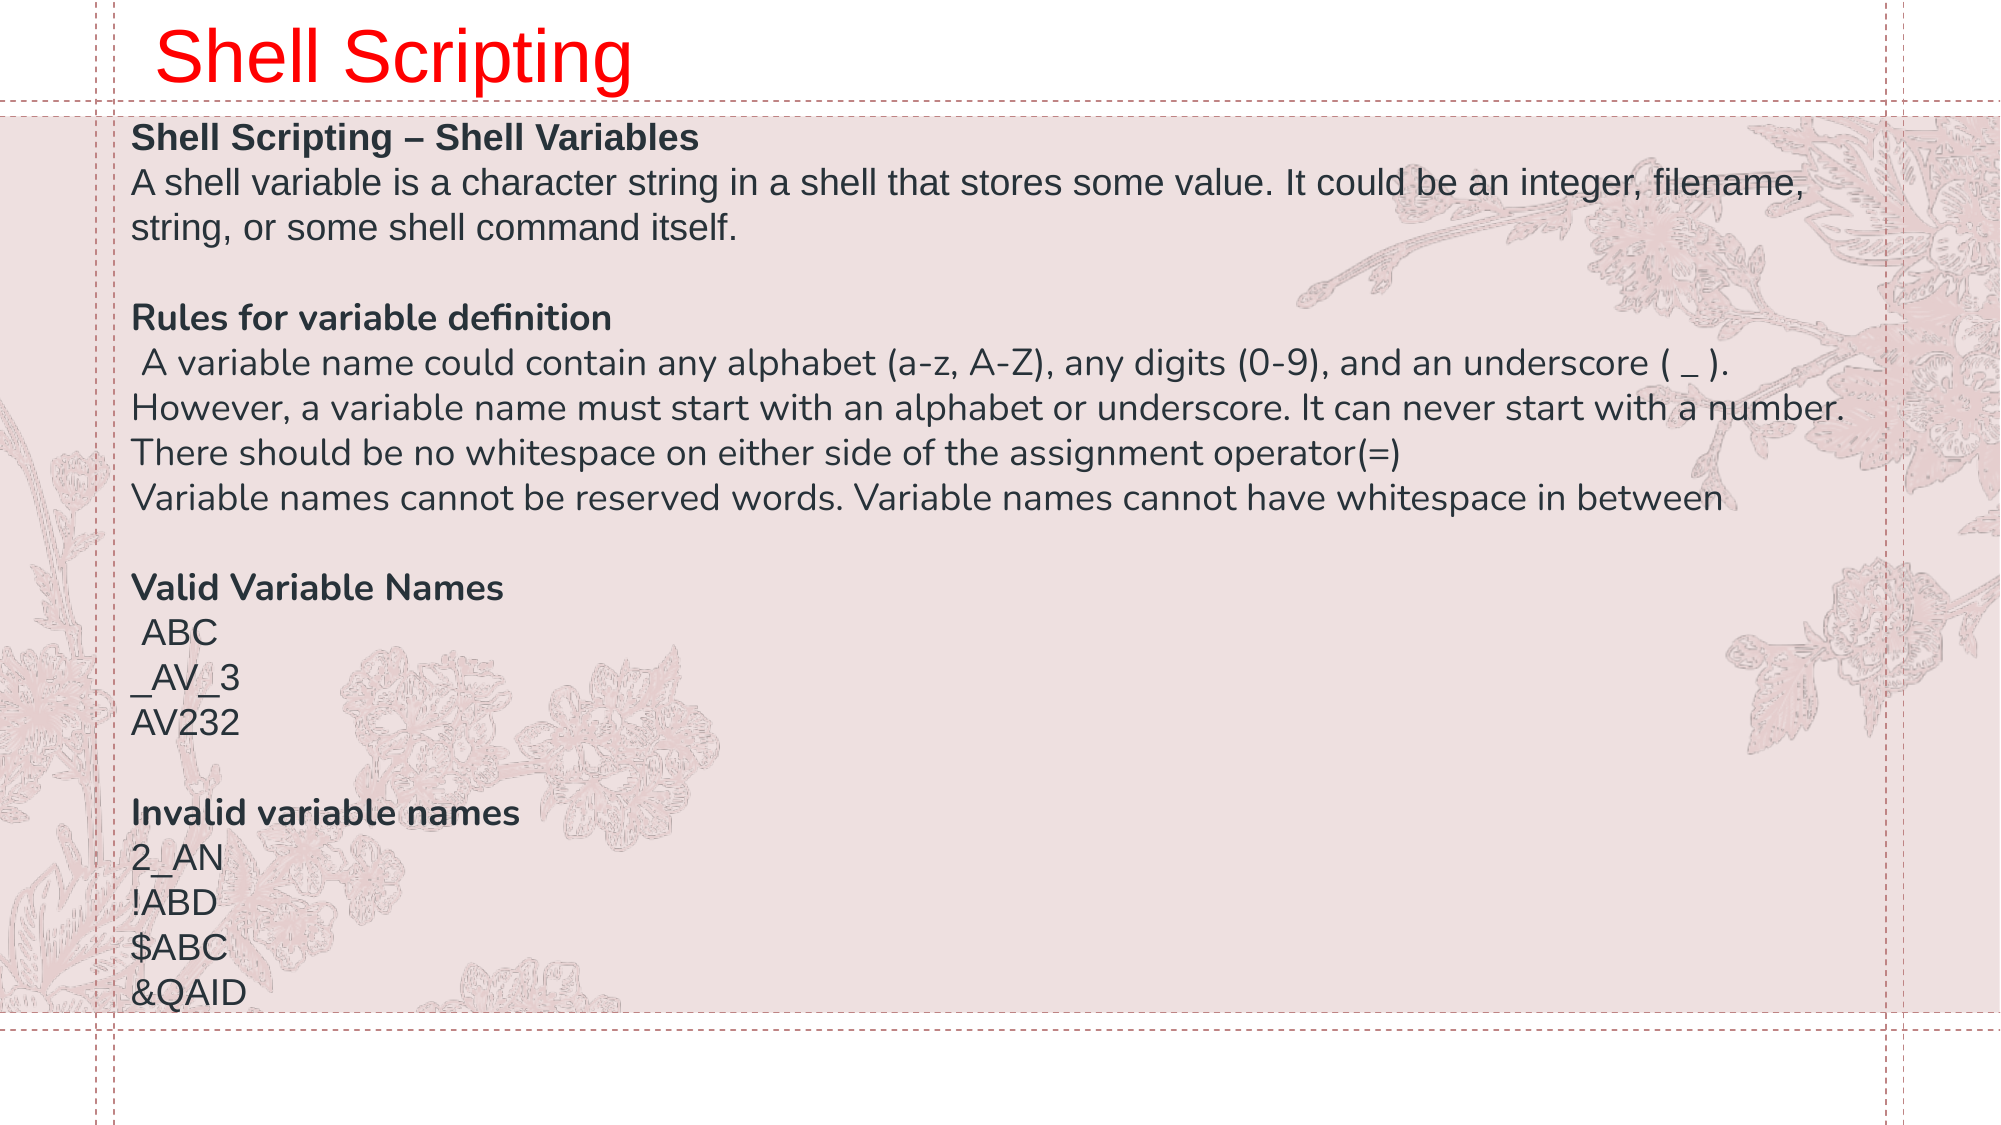

Shell Scripting

Shell Scripting – Shell Variables
A shell variable is a character string in a shell that stores some value. It could be an integer, filename, string, or some shell command itself.

Rules for variable definition
 A variable name could contain any alphabet (a-z, A-Z), any digits (0-9), and an underscore ( _ ). However, a variable name must start with an alphabet or underscore. It can never start with a number. There should be no whitespace on either side of the assignment operator(=)
Variable names cannot be reserved words. Variable names cannot have whitespace in between

Valid Variable Names
 ABC
_AV_3
AV232

Invalid variable names
2_AN
!ABD
$ABC
&QAID